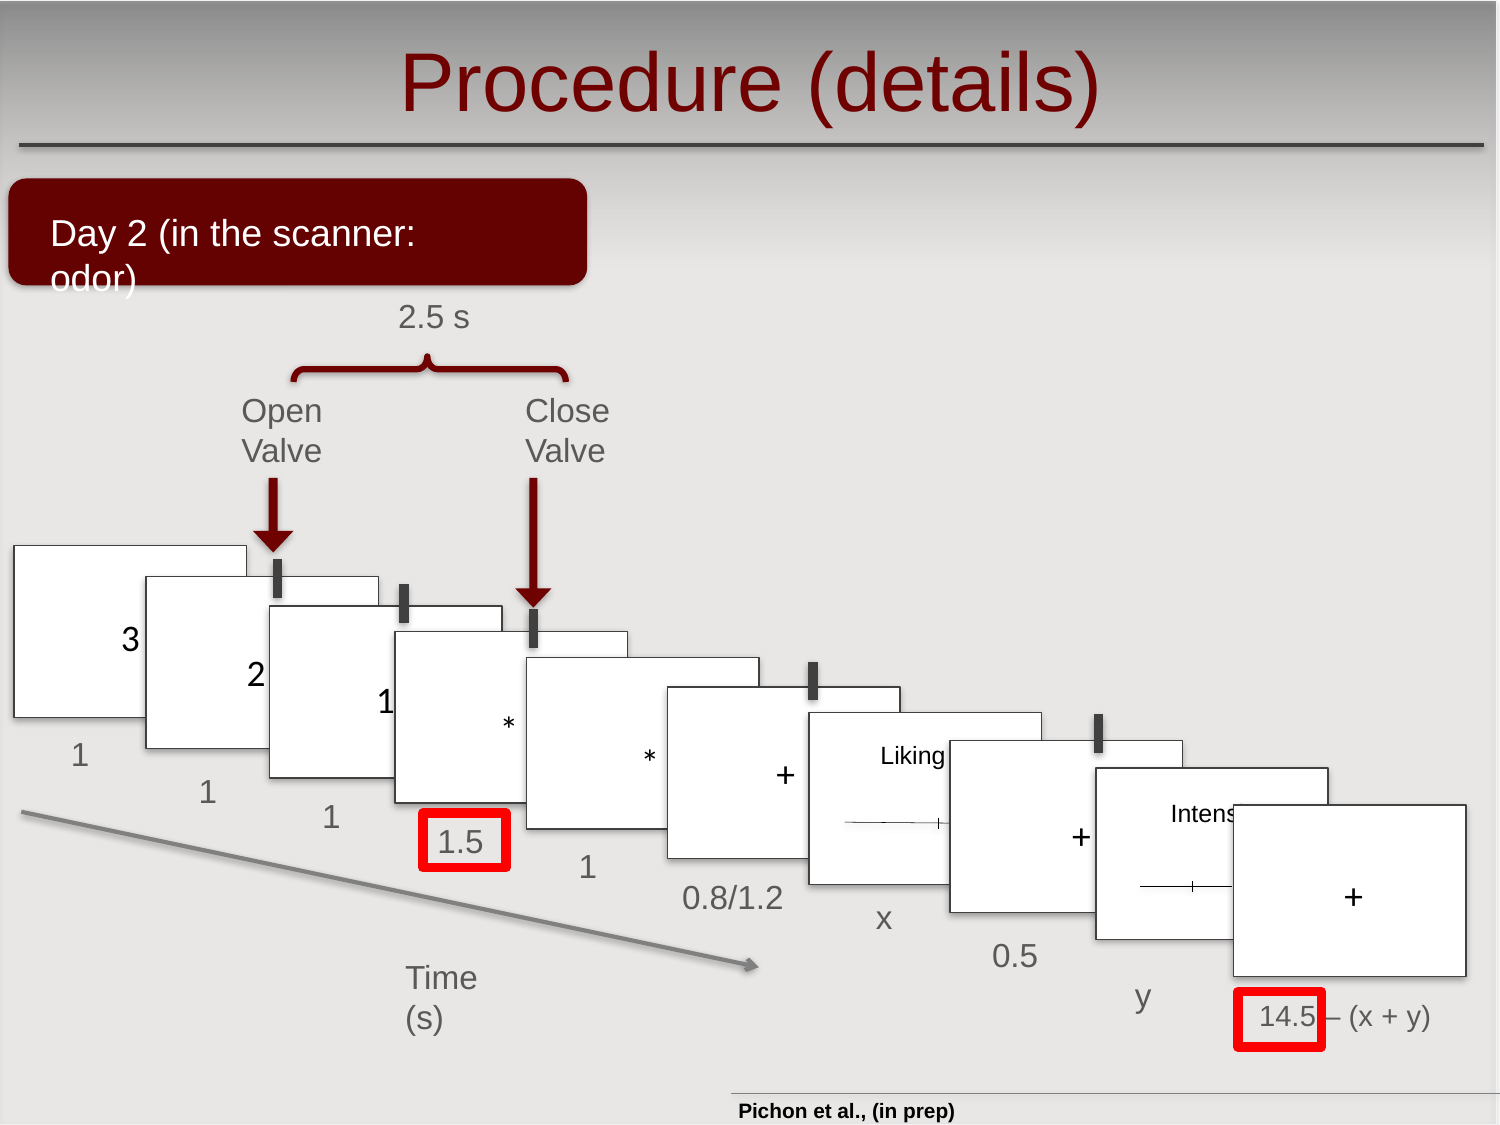

Procedure (details)

Day 2 (in the scanner: odor)

2.5 s
Open Valve
Close Valve

3

2

1

*

1
*
Liking

+
1

1
Intensity
+

+
1.5
1
0.8/1.2
x
0.5
Time (s)
y
14.5 – (x + y)

Pichon et al., (in prep)